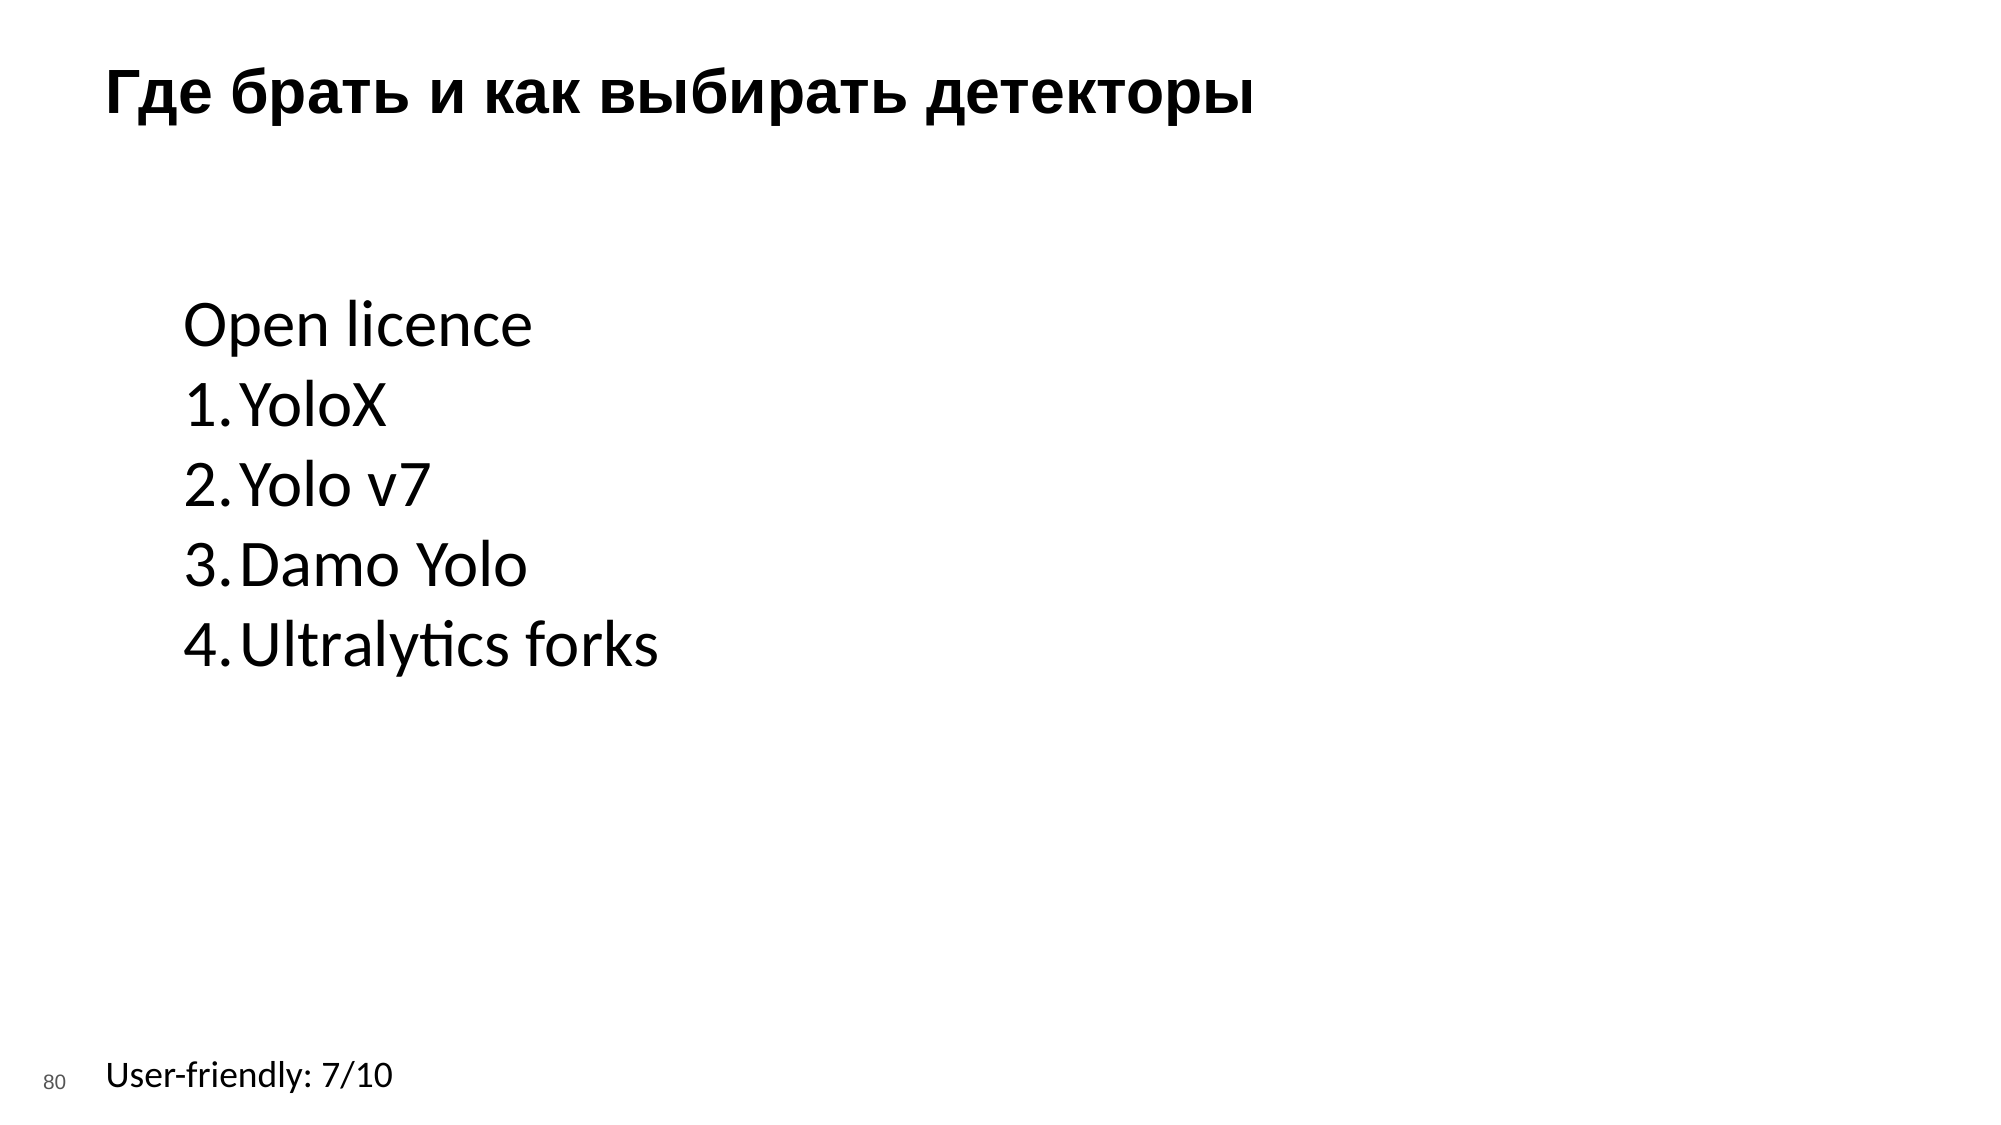

Где брать и как выбирать детекторы
Open licence
YoloX
Yolo v7
Damo Yolo
Ultralytics forks
User-friendly: 7/10
80